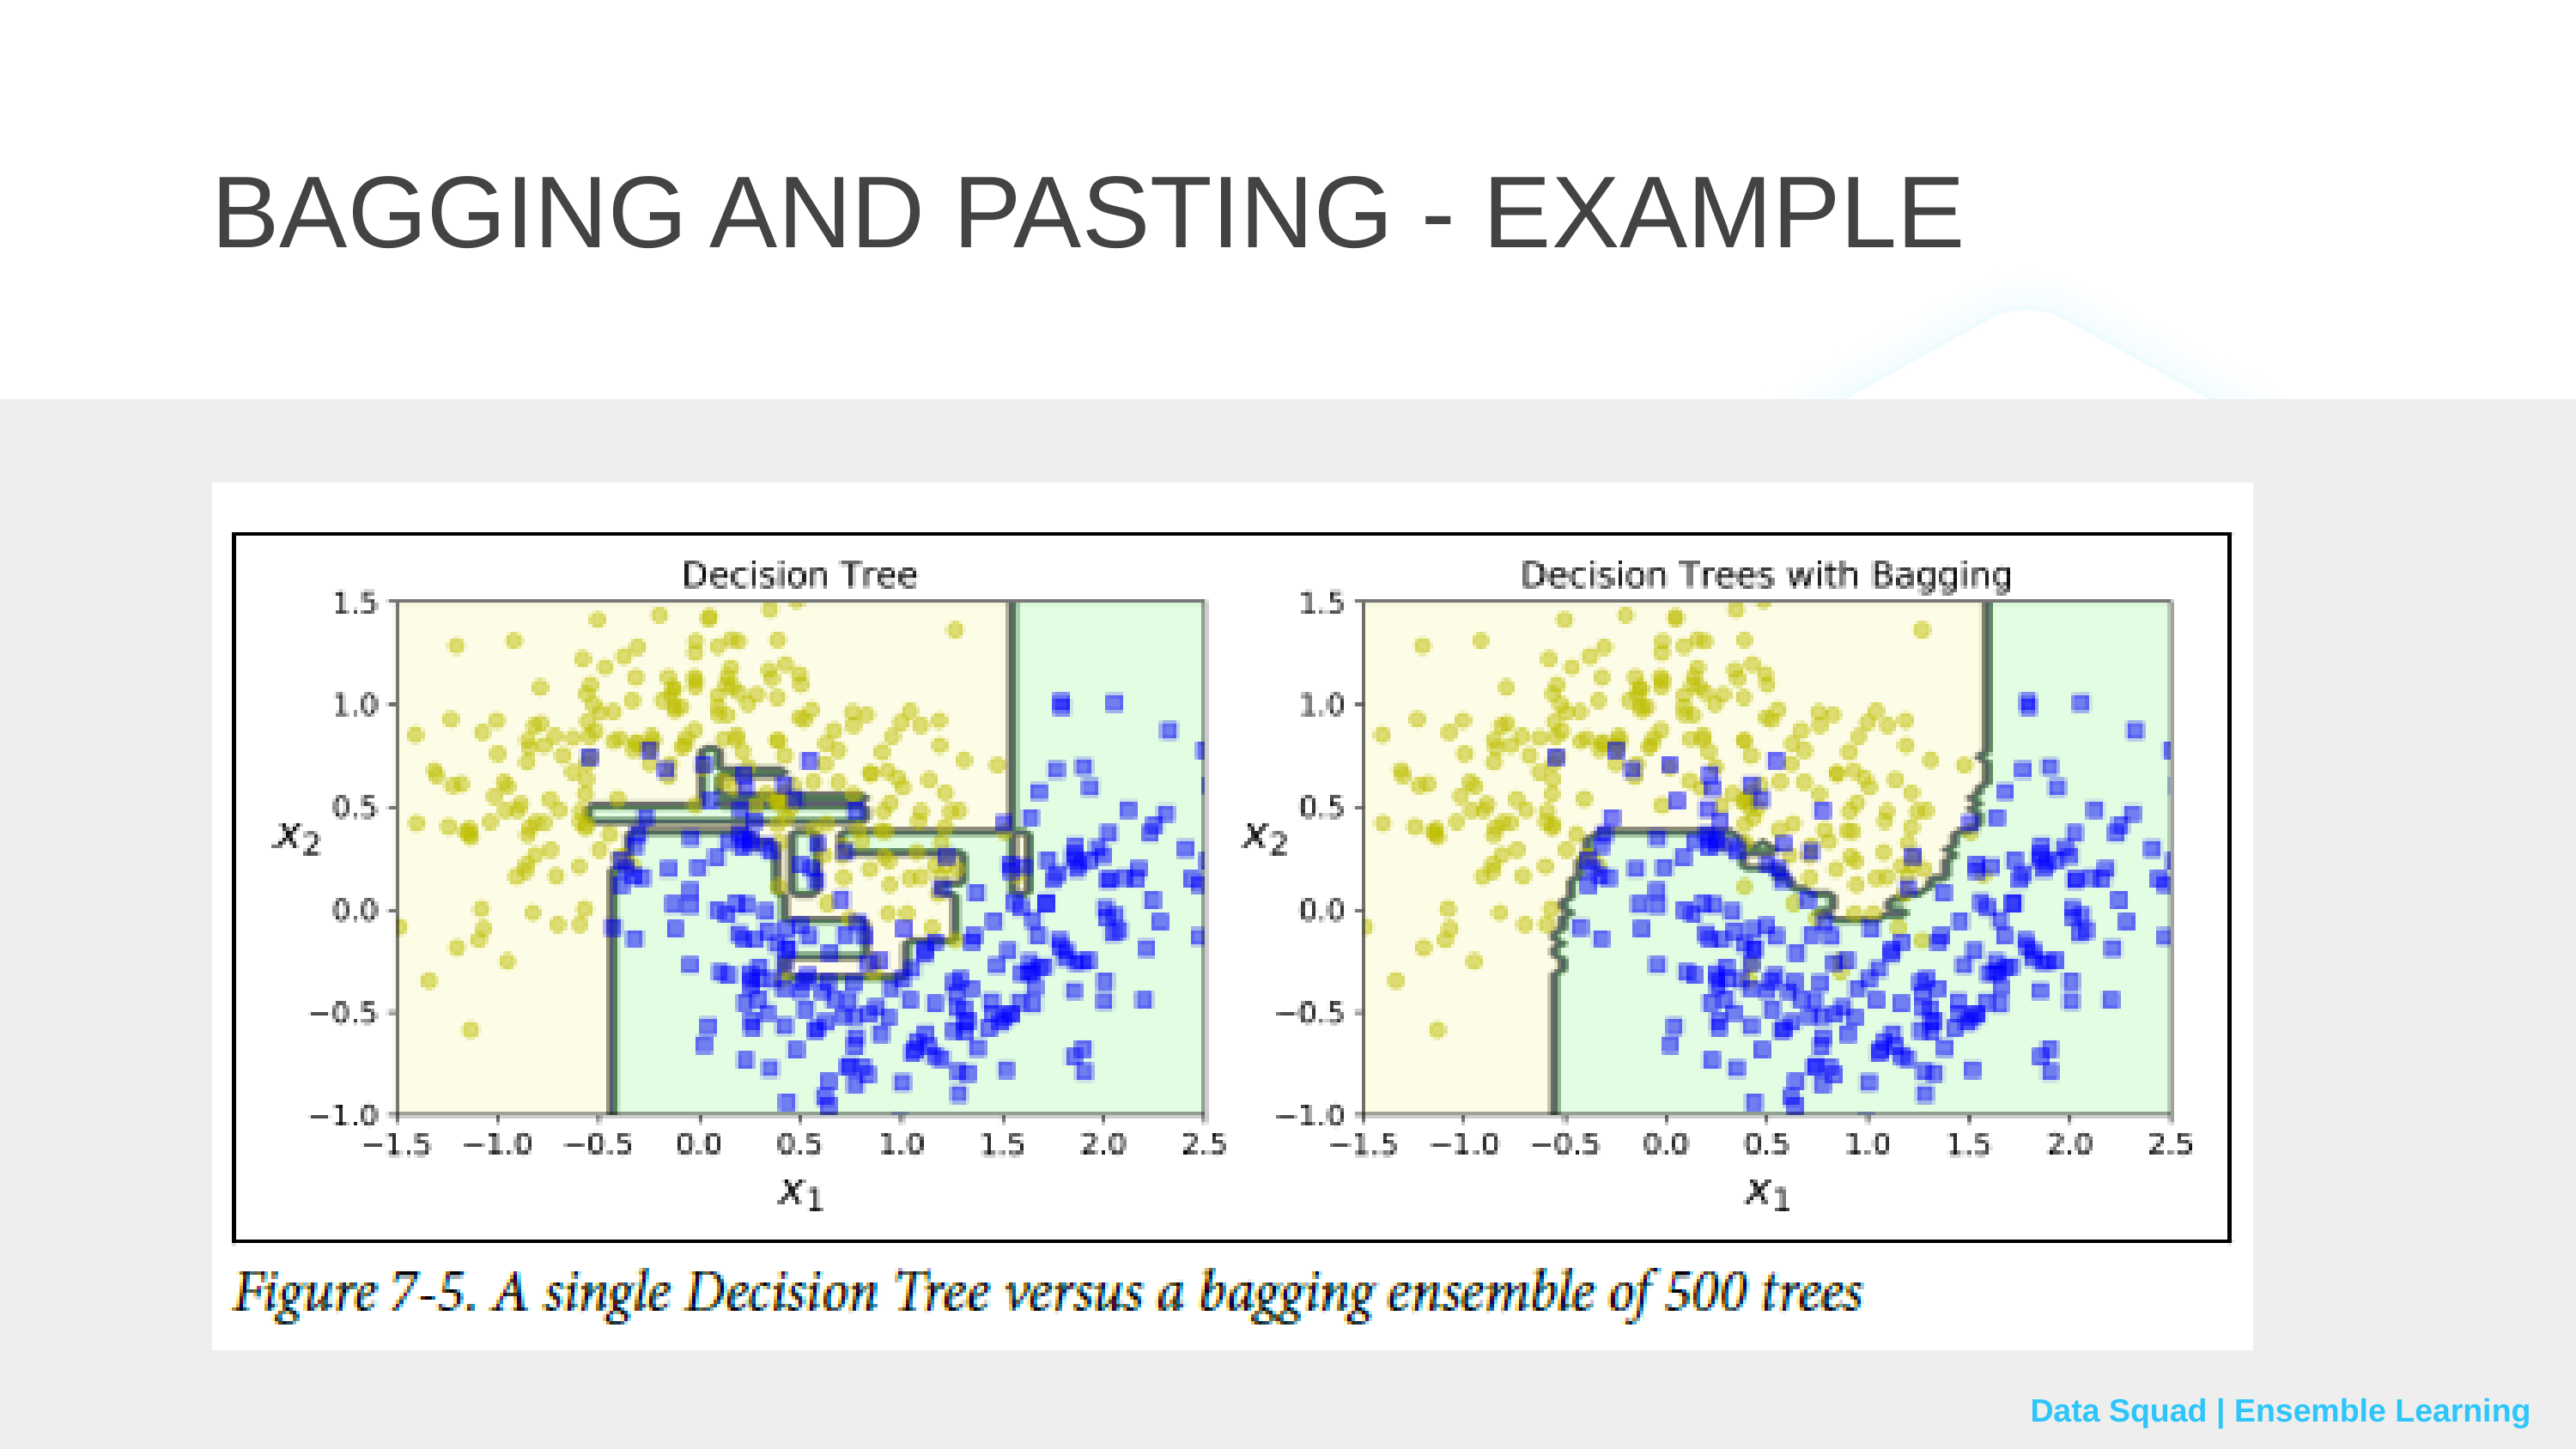

BAGGING AND PASTING - EXAMPLE

Data Squad | Ensemble Learning